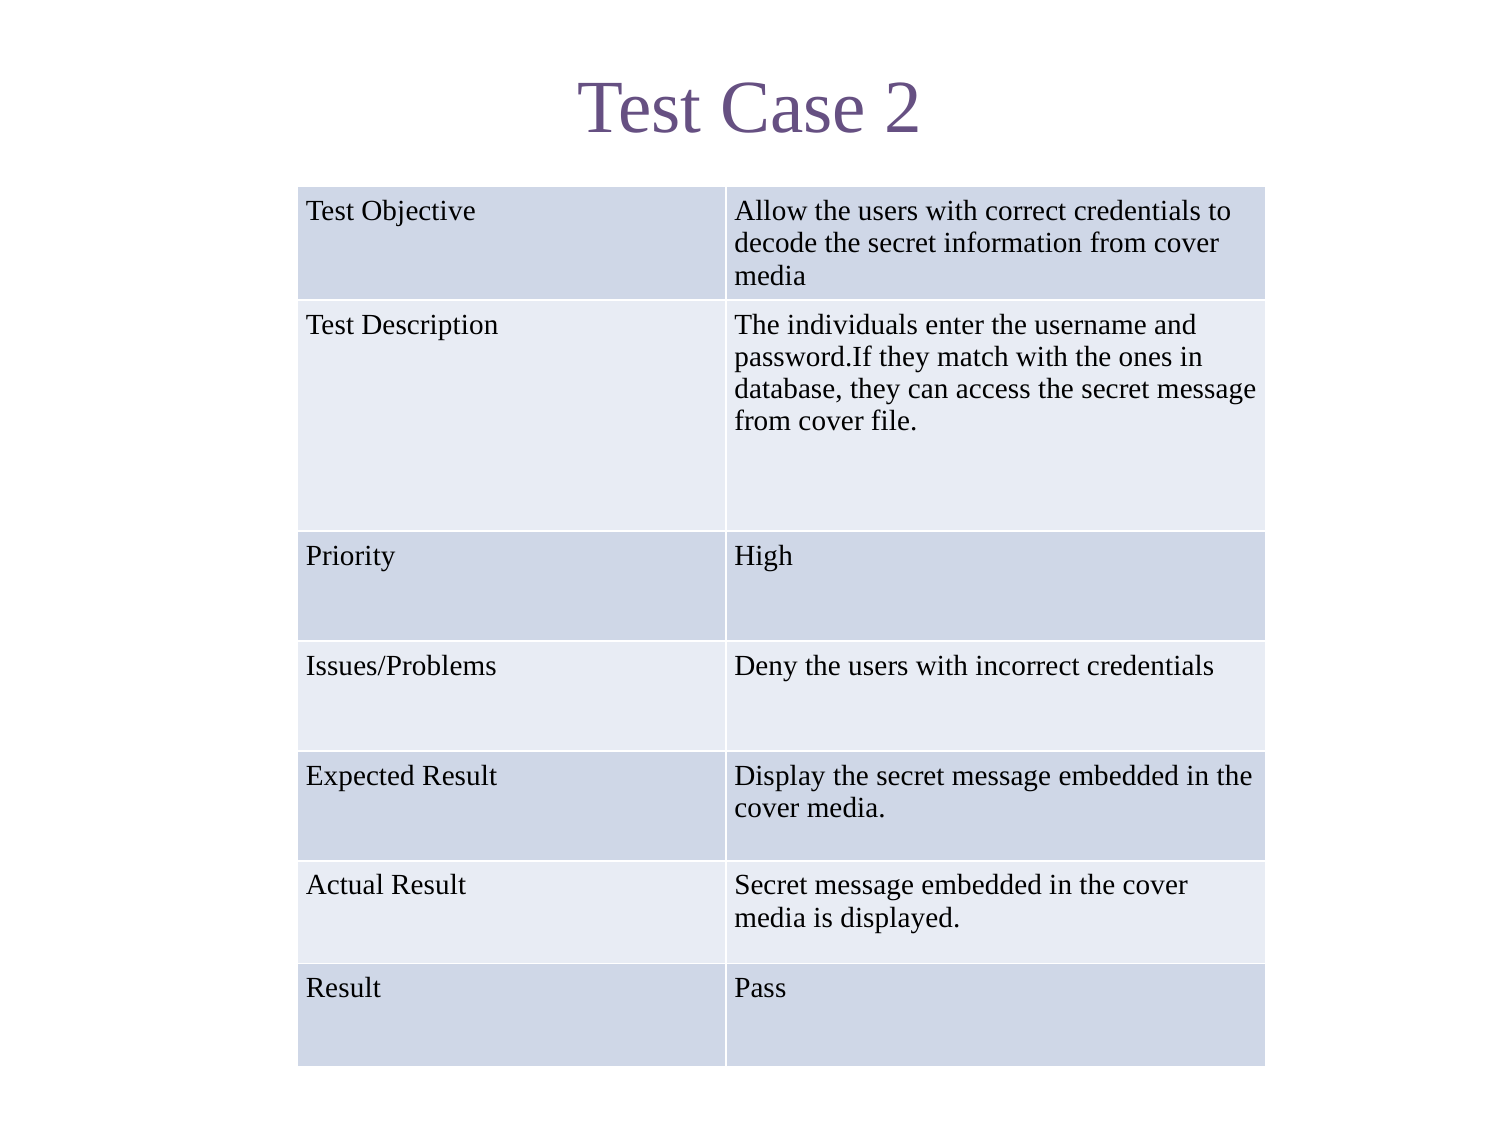

# Test Case 2
| Test Objective | Allow the users with correct credentials to decode the secret information from cover media |
| --- | --- |
| Test Description | The individuals enter the username and password.If they match with the ones in database, they can access the secret message from cover file. |
| Priority | High |
| Issues/Problems | Deny the users with incorrect credentials |
| Expected Result | Display the secret message embedded in the cover media. |
| Actual Result | Secret message embedded in the cover media is displayed. |
| Result | Pass |